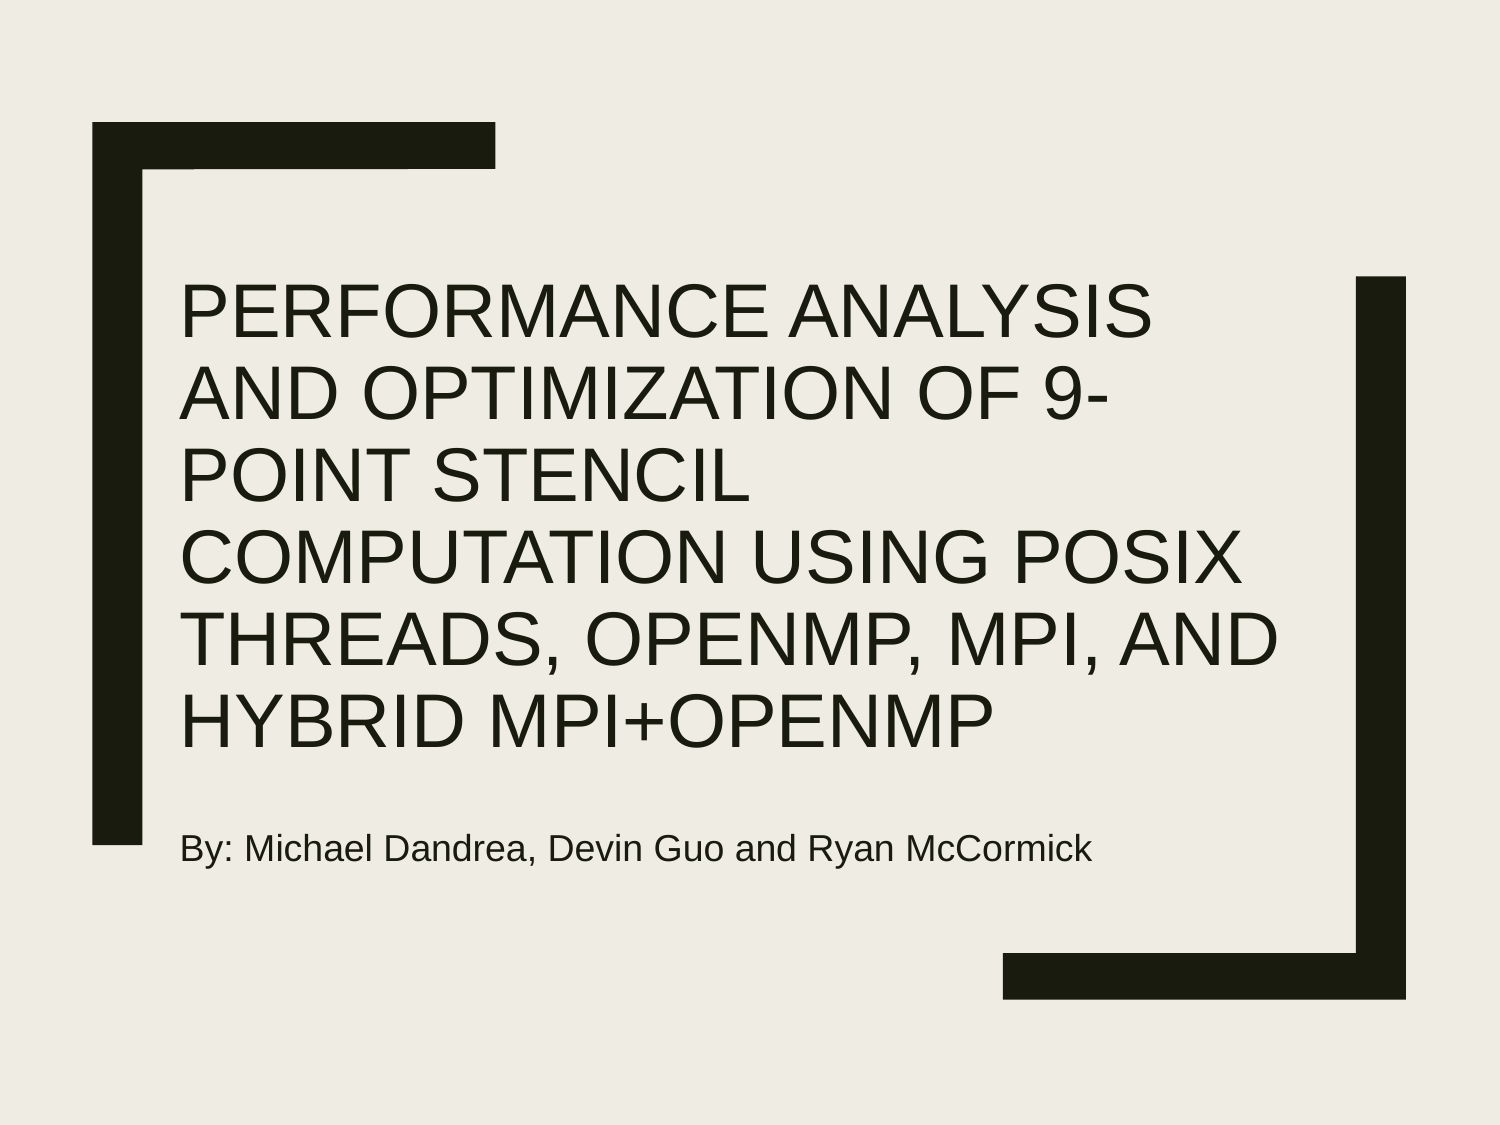

# Performance Analysis and Optimization of 9-Point Stencil Computation Using POSIX Threads, OpenMP, MPI, and Hybrid MPI+OpenMP
By: Michael Dandrea, Devin Guo and Ryan McCormick